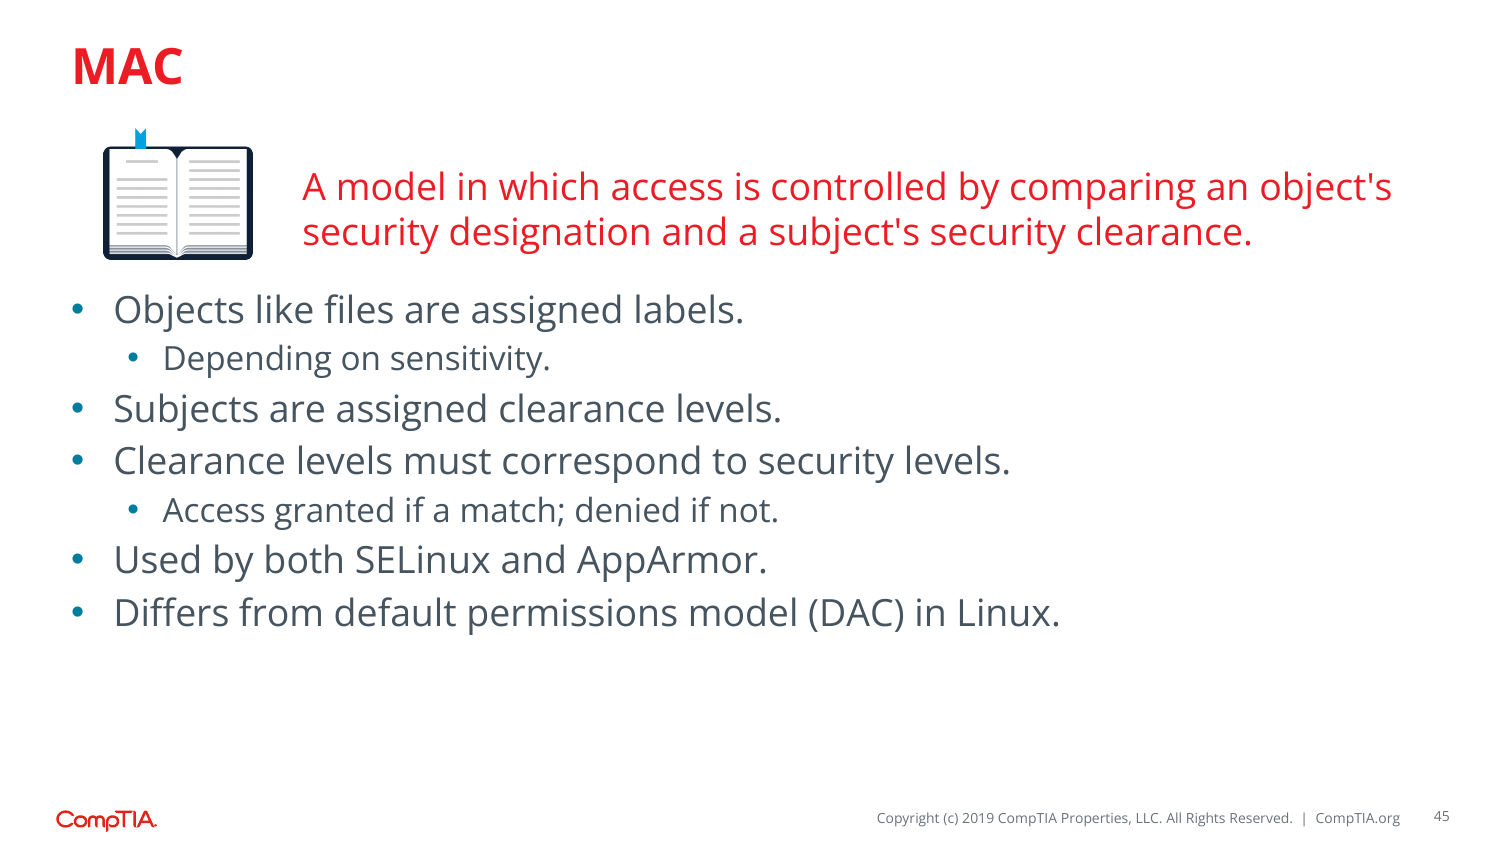

# MAC
A model in which access is controlled by comparing an object's security designation and a subject's security clearance.
Objects like files are assigned labels.
Depending on sensitivity.
Subjects are assigned clearance levels.
Clearance levels must correspond to security levels.
Access granted if a match; denied if not.
Used by both SELinux and AppArmor.
Differs from default permissions model (DAC) in Linux.
45